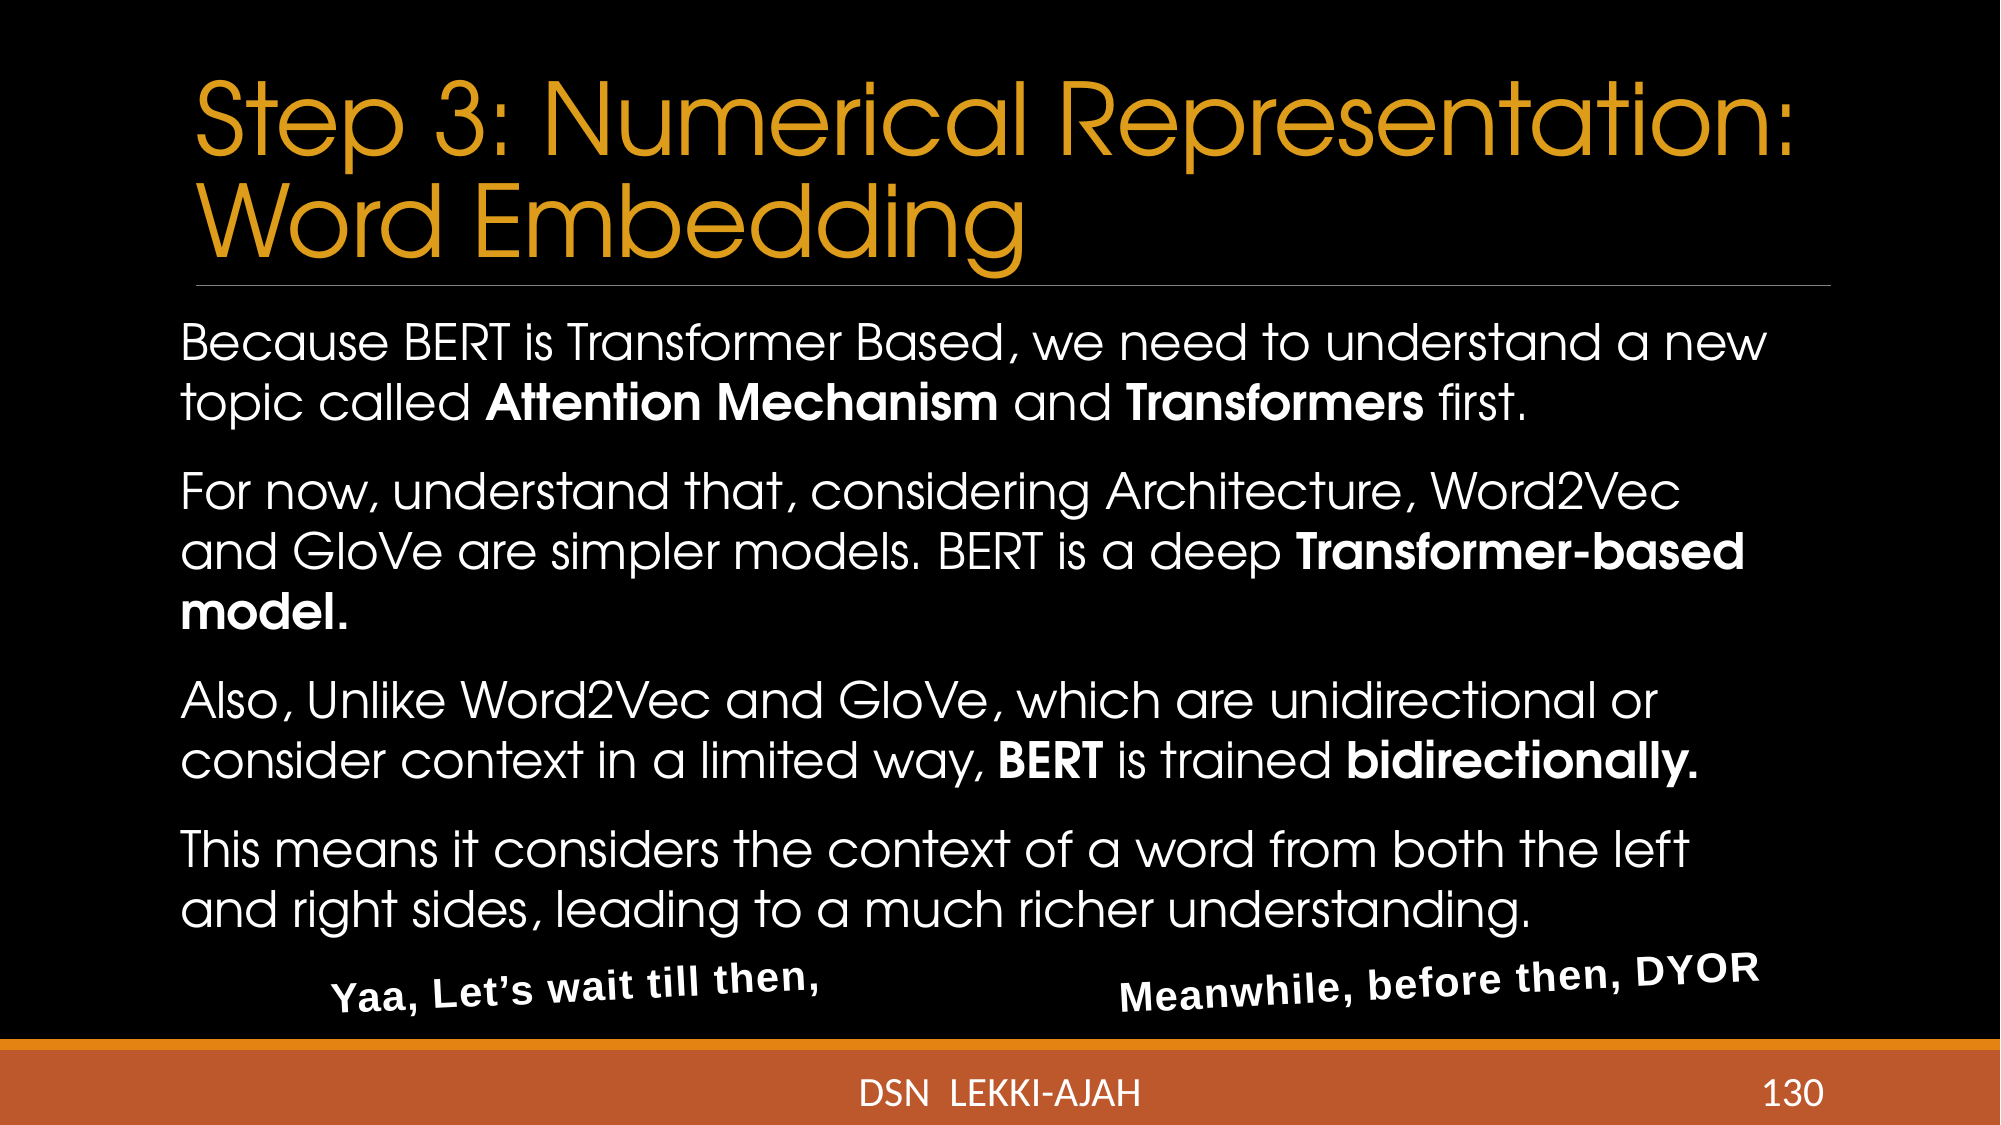

# Step 3: Numerical Representation: Word Embedding
Because BERT is Transformer Based, we need to understand a new topic called Attention Mechanism and Transformers first.
For now, understand that, considering Architecture, Word2Vec and GloVe are simpler models. BERT is a deep Transformer-based model.
Also, Unlike Word2Vec and GloVe, which are unidirectional or consider context in a limited way, BERT is trained bidirectionally.
This means it considers the context of a word from both the left and right sides, leading to a much richer understanding.

Meanwhile, before then, DYOR
Yaa, Let’s wait till then,
DSN  LEKKI-AJAH
130